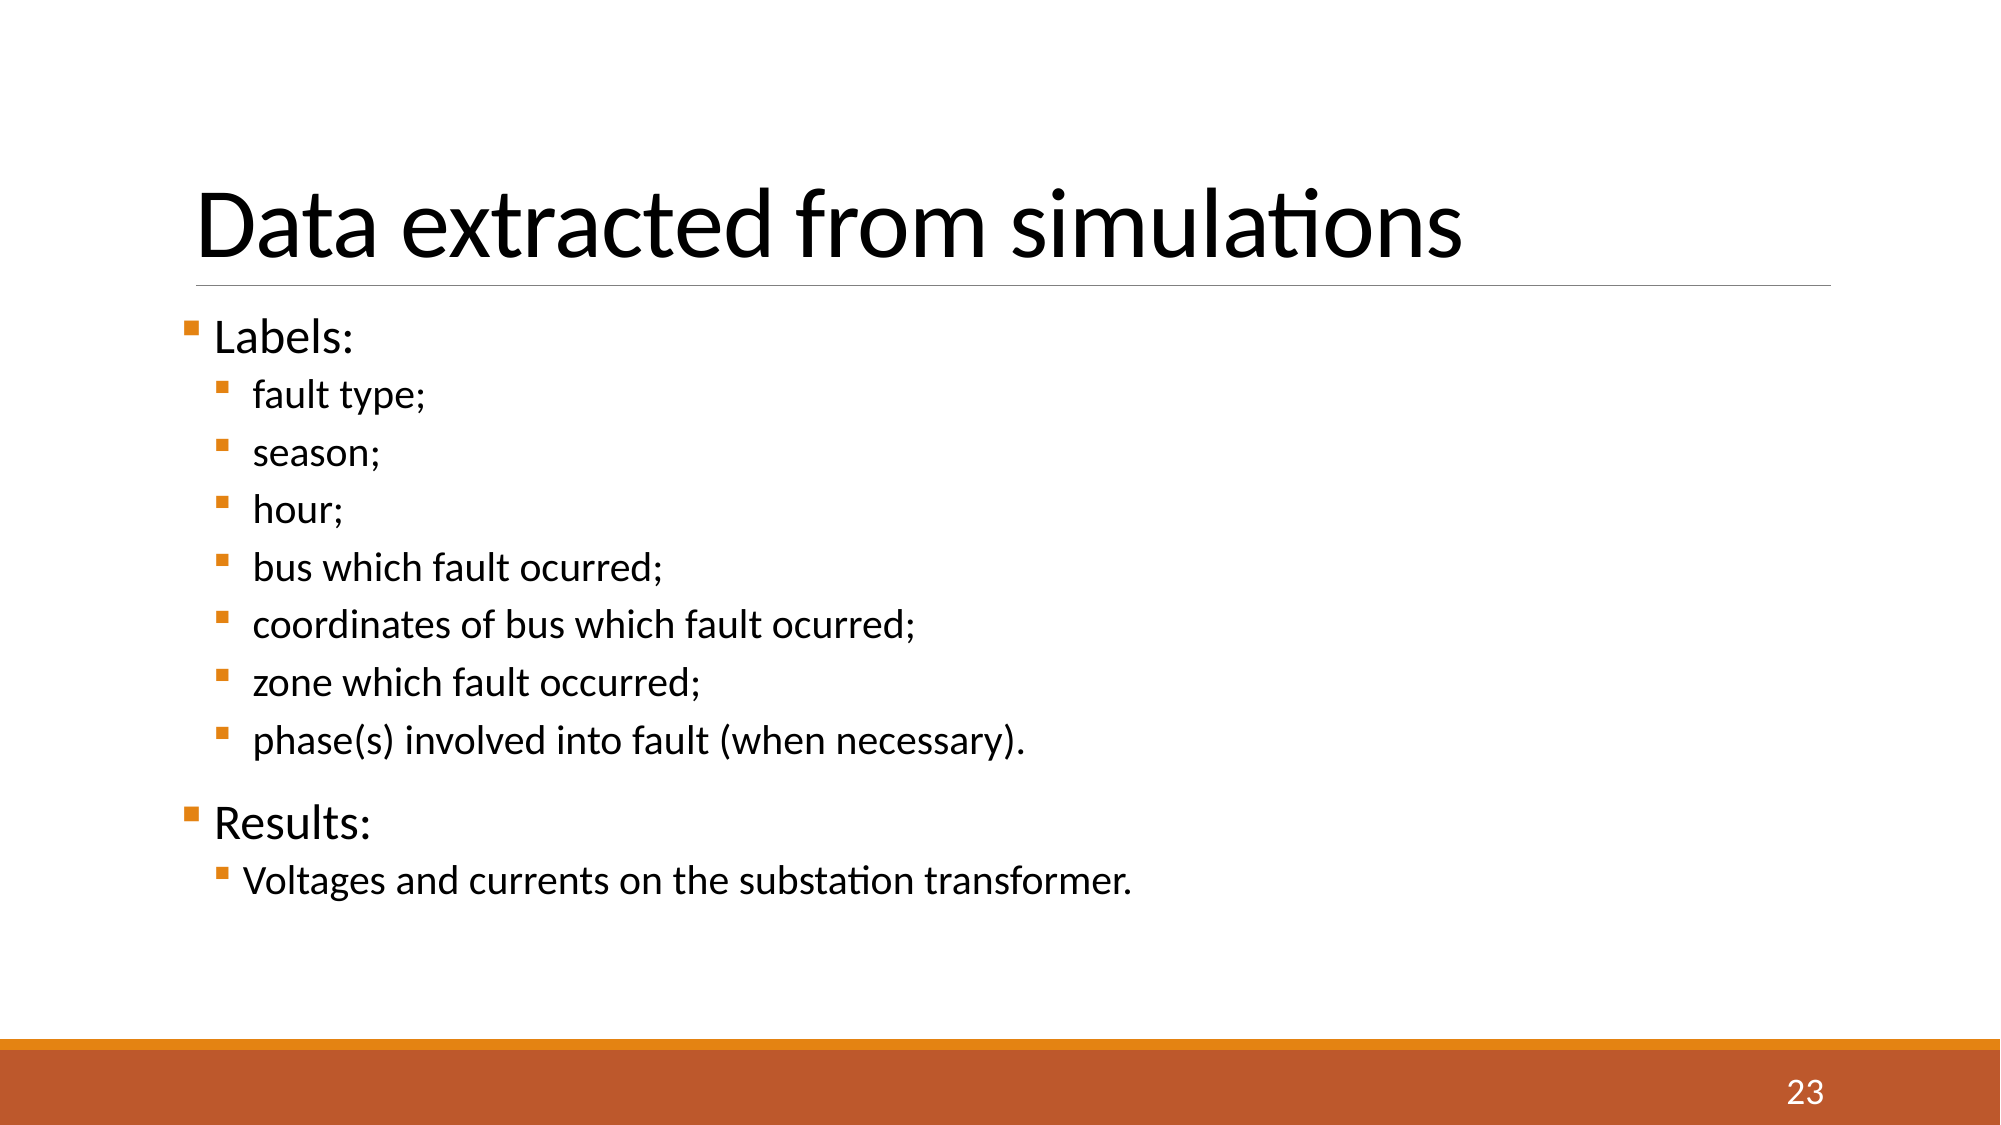

# Data extracted from simulations
 Labels:
 fault type;
 season;
 hour;
 bus which fault ocurred;
 coordinates of bus which fault ocurred;
 zone which fault occurred;
 phase(s) involved into fault (when necessary).
 Results:
Voltages and currents on the substation transformer.
23